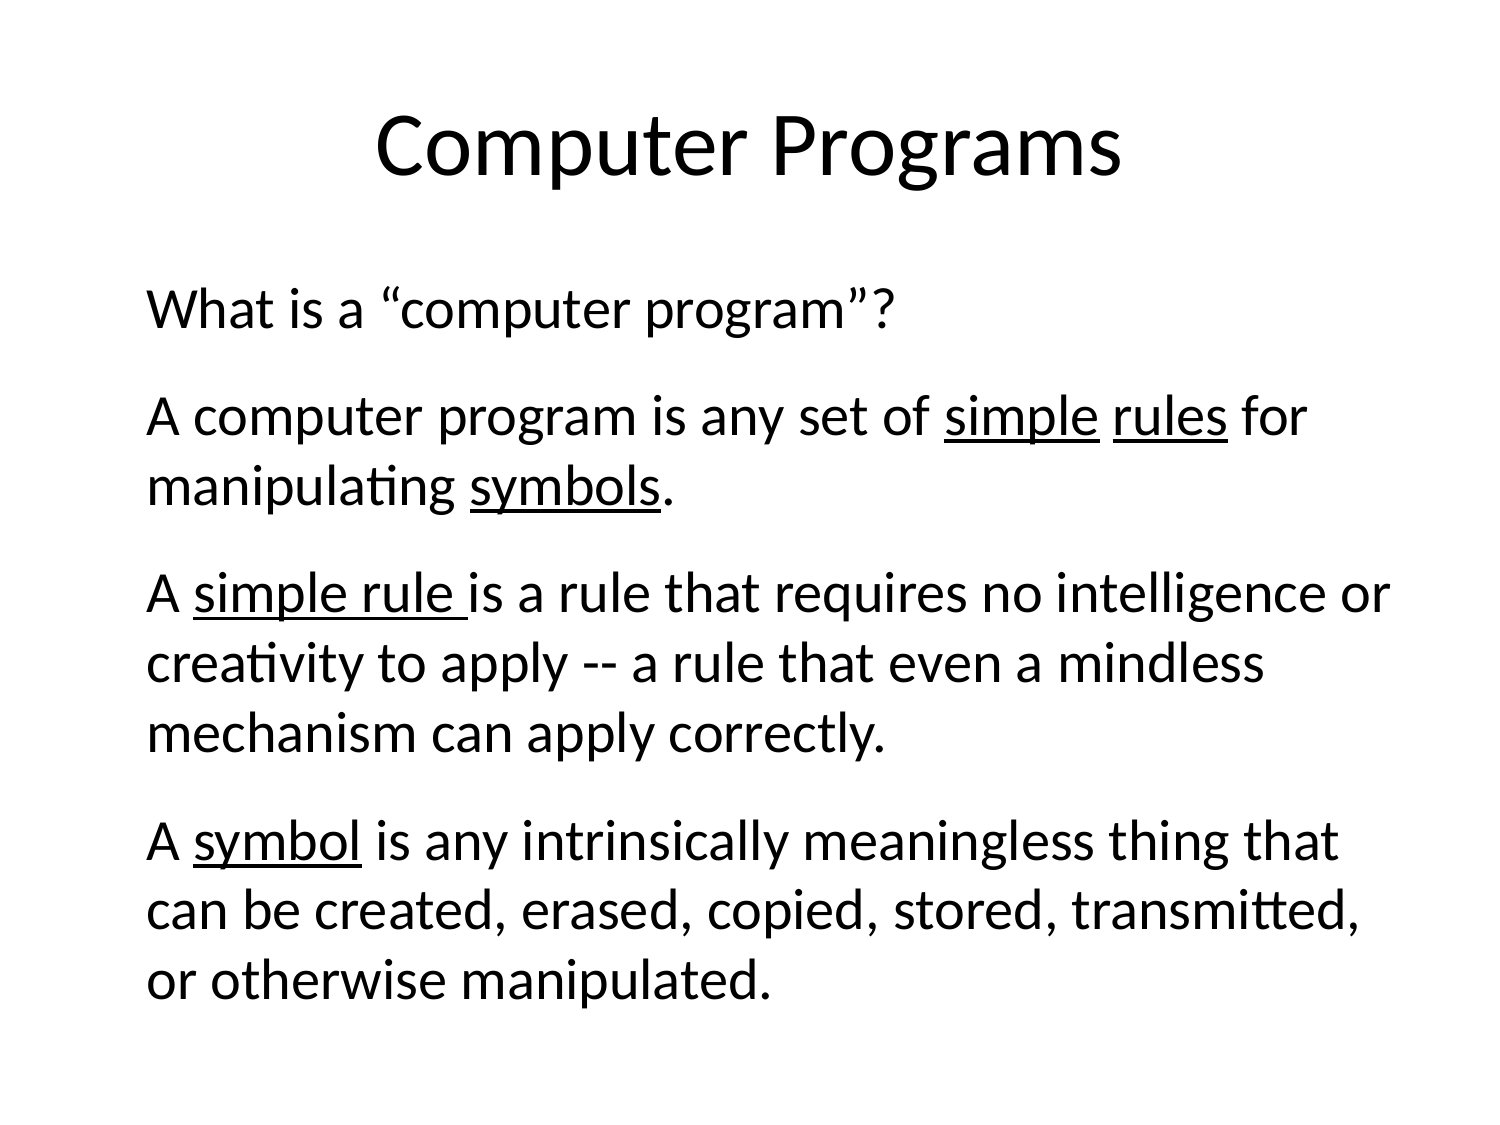

# Computer Programs
What is a “computer program”?
A computer program is any set of simple rules for manipulating symbols.
A simple rule is a rule that requires no intelligence or creativity to apply -- a rule that even a mindless mechanism can apply correctly.
A symbol is any intrinsically meaningless thing that can be created, erased, copied, stored, transmitted, or otherwise manipulated.